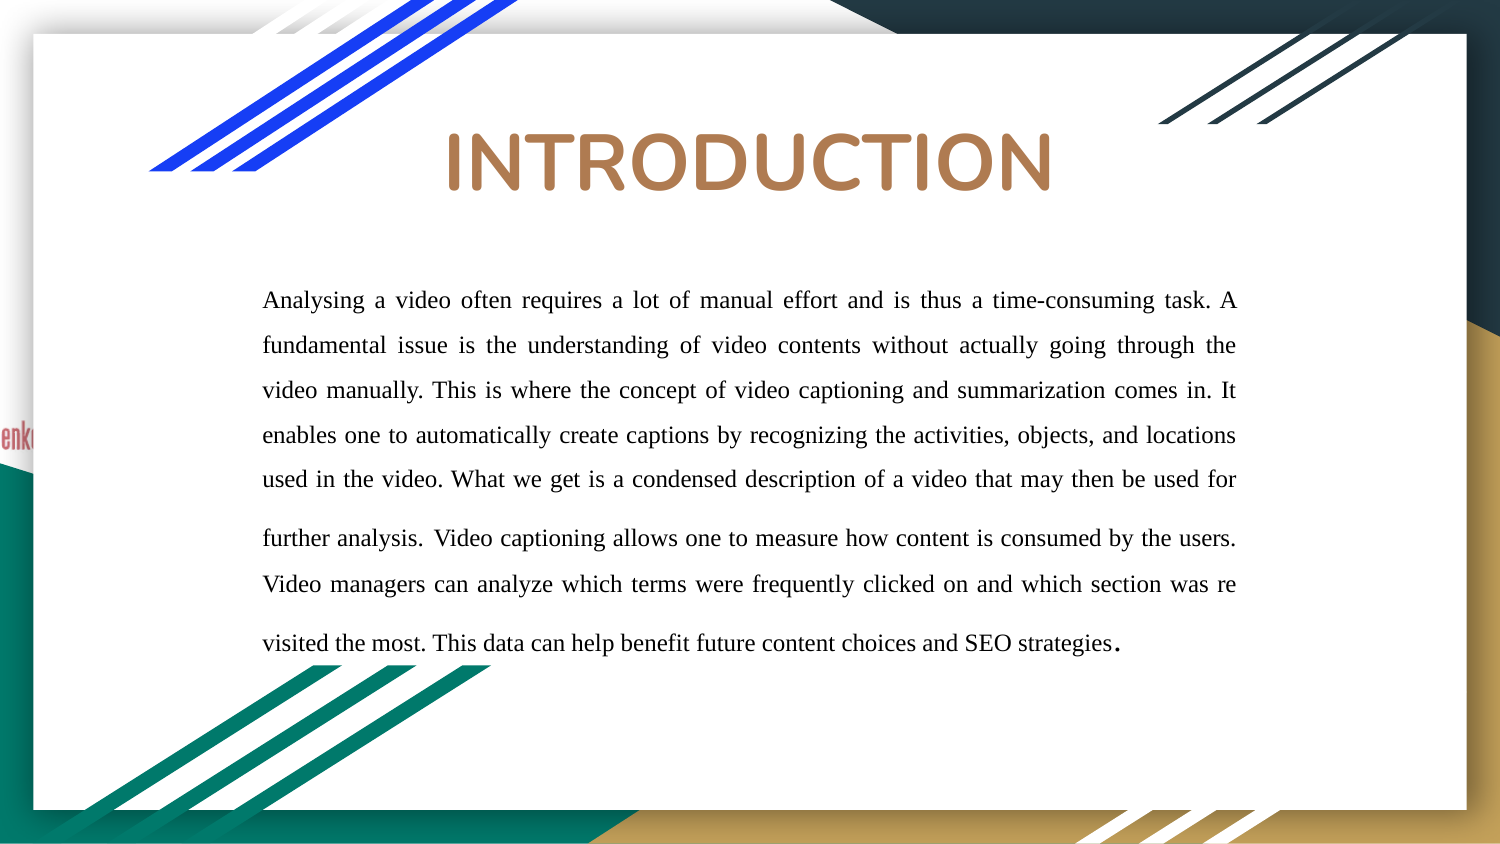

# INTRODUCTION
Analysing a video often requires a lot of manual effort and is thus a time-consuming task. A fundamental issue is the understanding of video contents without actually going through the video manually. This is where the concept of video captioning and summarization comes in. It enables one to automatically create captions by recognizing the activities, objects, and locations used in the video. What we get is a condensed description of a video that may then be used for further analysis. Video captioning allows one to measure how content is consumed by the users. Video managers can analyze which terms were frequently clicked on and which section was re visited the most. This data can help benefit future content choices and SEO strategies.